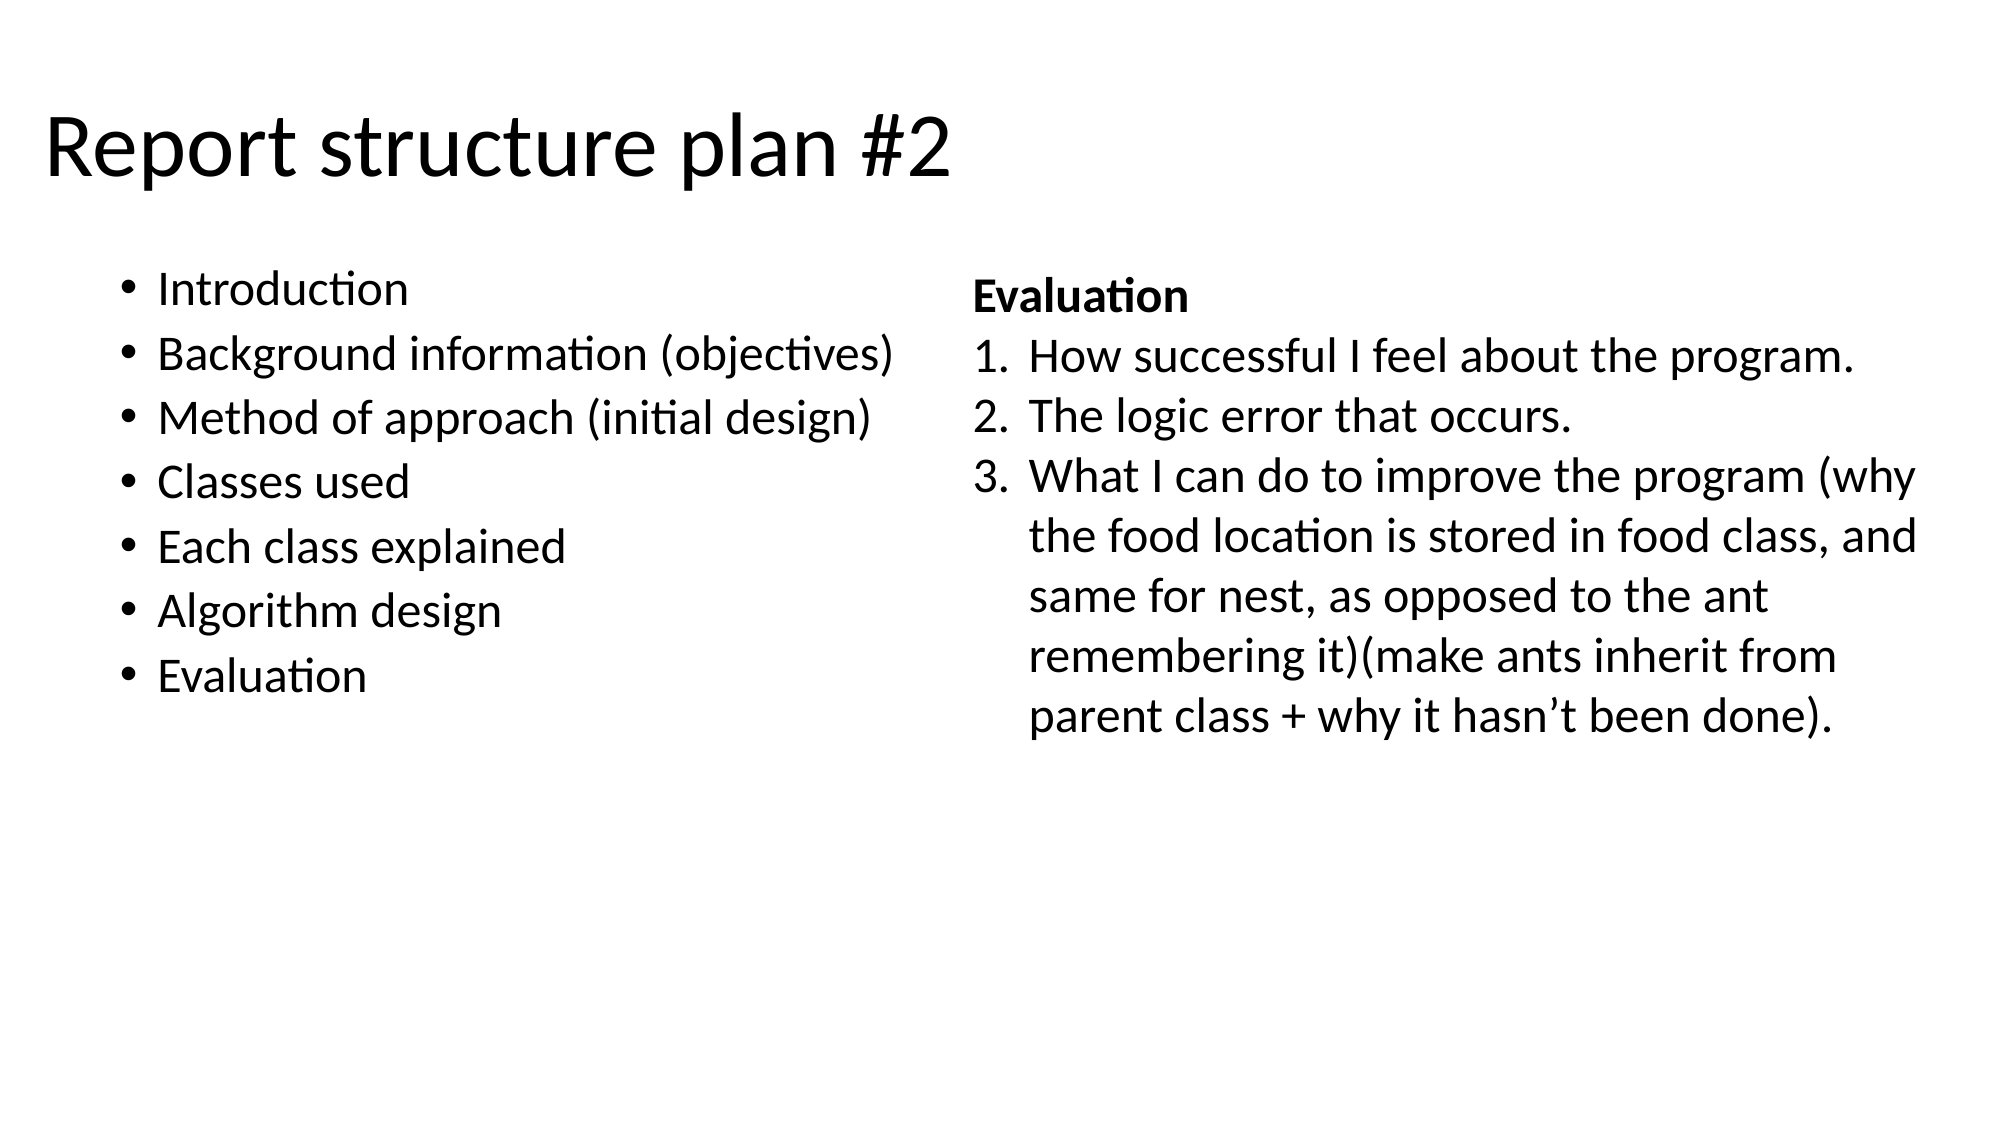

# Report structure plan #2
Introduction
Background information (objectives)
Method of approach (initial design)
Classes used
Each class explained
Algorithm design
Evaluation
Evaluation
How successful I feel about the program.
The logic error that occurs.
What I can do to improve the program (why the food location is stored in food class, and same for nest, as opposed to the ant remembering it)(make ants inherit from parent class + why it hasn’t been done).